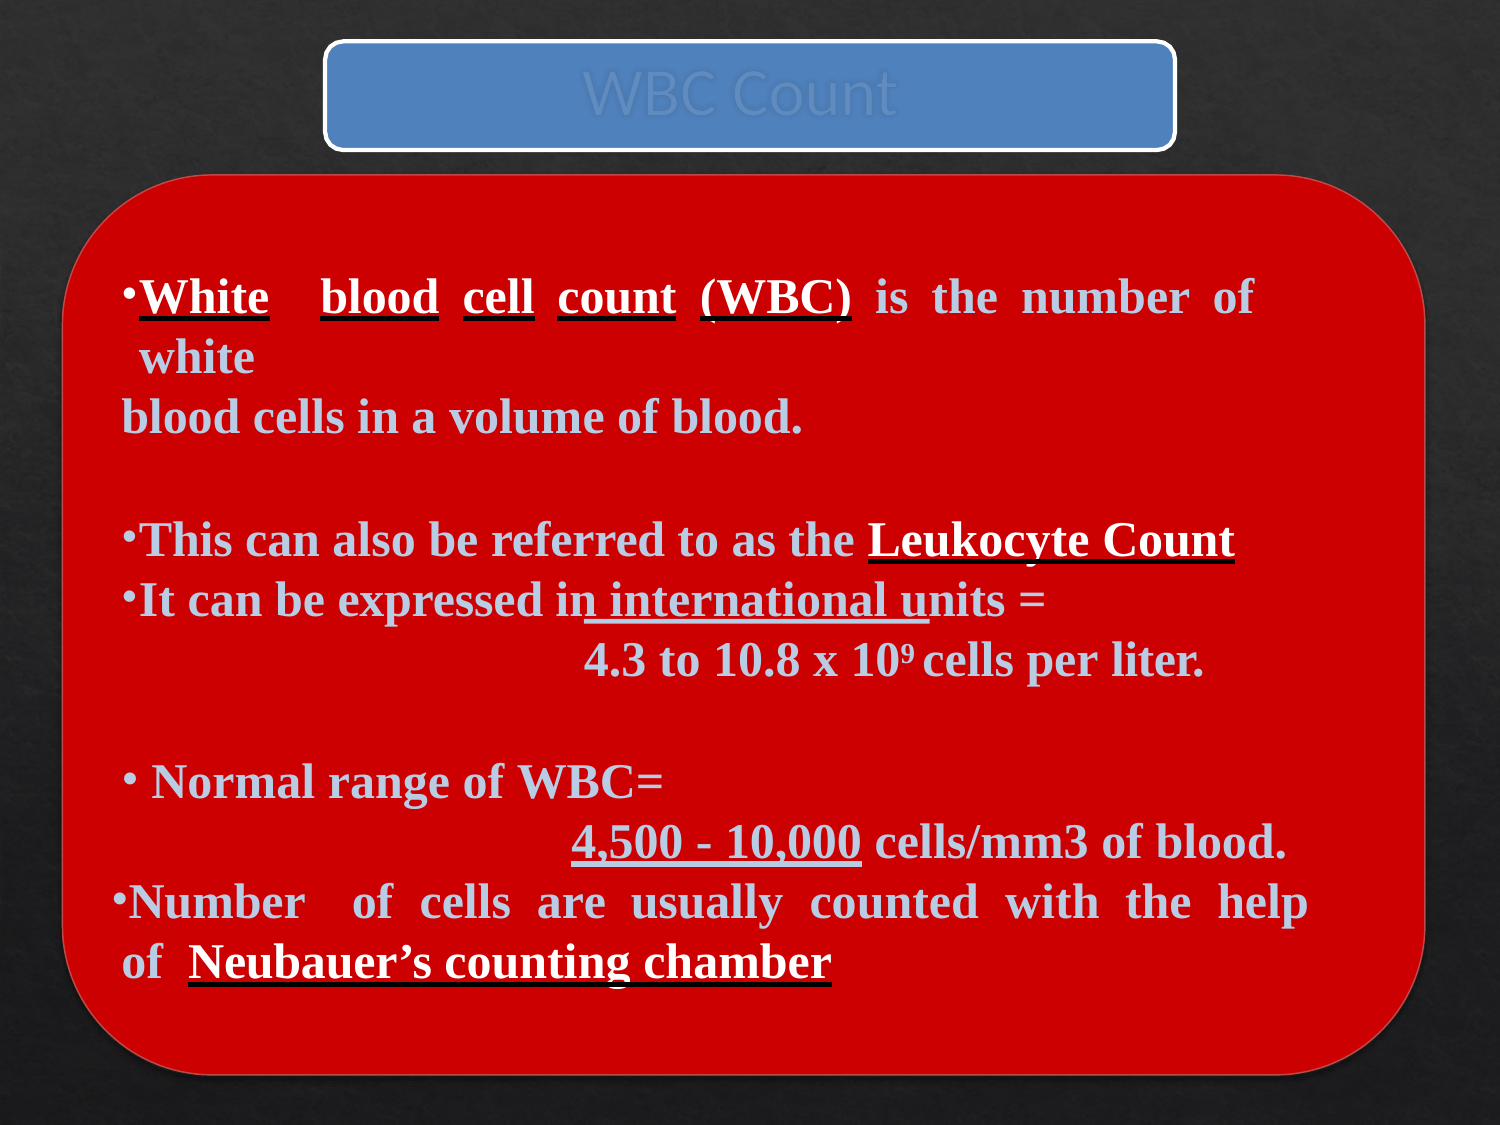

# WBC Count

White	blood	cell	count	(WBC)	is	the	number	of	white
blood cells in a volume of blood.

This can also be referred to as the Leukocyte Count
It can be expressed in international units =
4.3 to 10.8 x 109 cells per liter.

Normal range of WBC=
4,500 - 10,000 cells/mm3 of blood.
Number	of	cells	are	usually	counted	with	the	help	of  Neubauer’s counting chamber